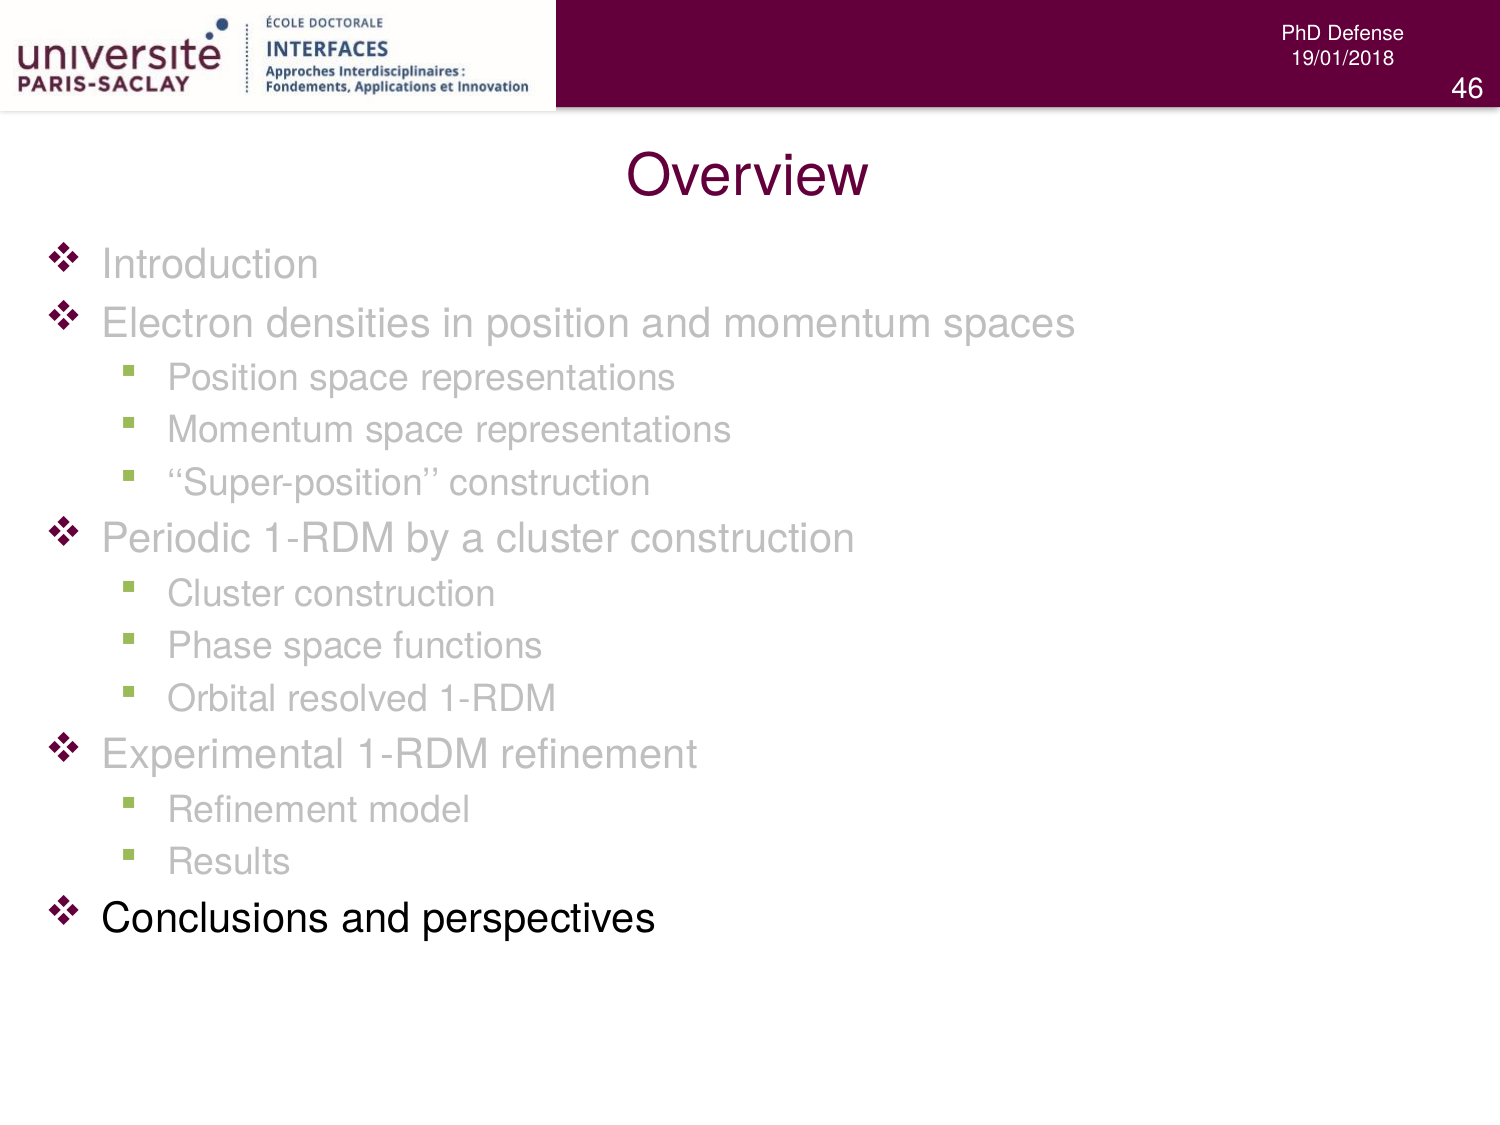

# Overview
Introduction
Electron densities in position and momentum spaces
Position space representations
Momentum space representations
‘‘Super-position’’ construction
Periodic 1-RDM by a cluster construction
Cluster construction
Phase space functions
Orbital resolved 1-RDM
Experimental 1-RDM refinement
Refinement model
Results
Conclusions and perspectives